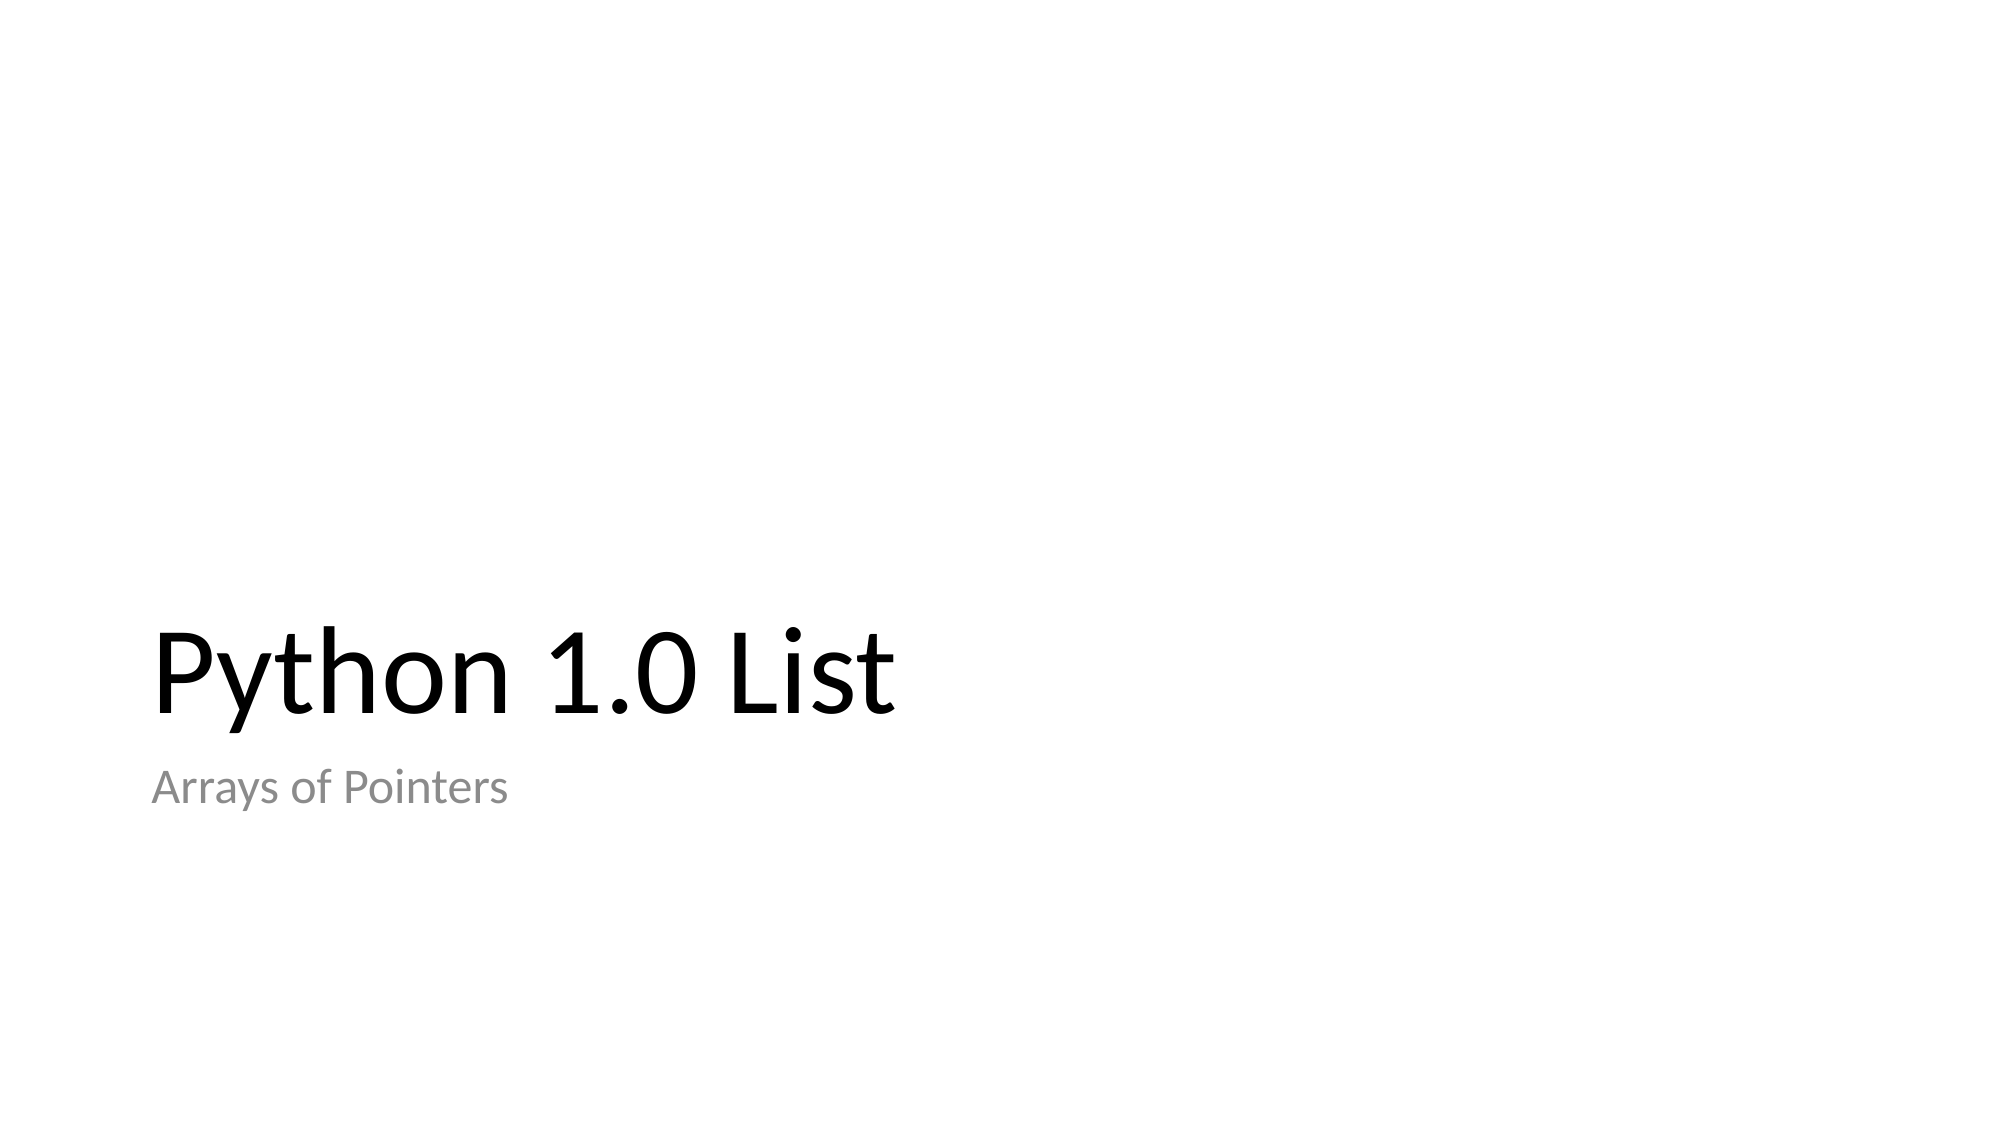

# Python 1.0 List
Arrays of Pointers